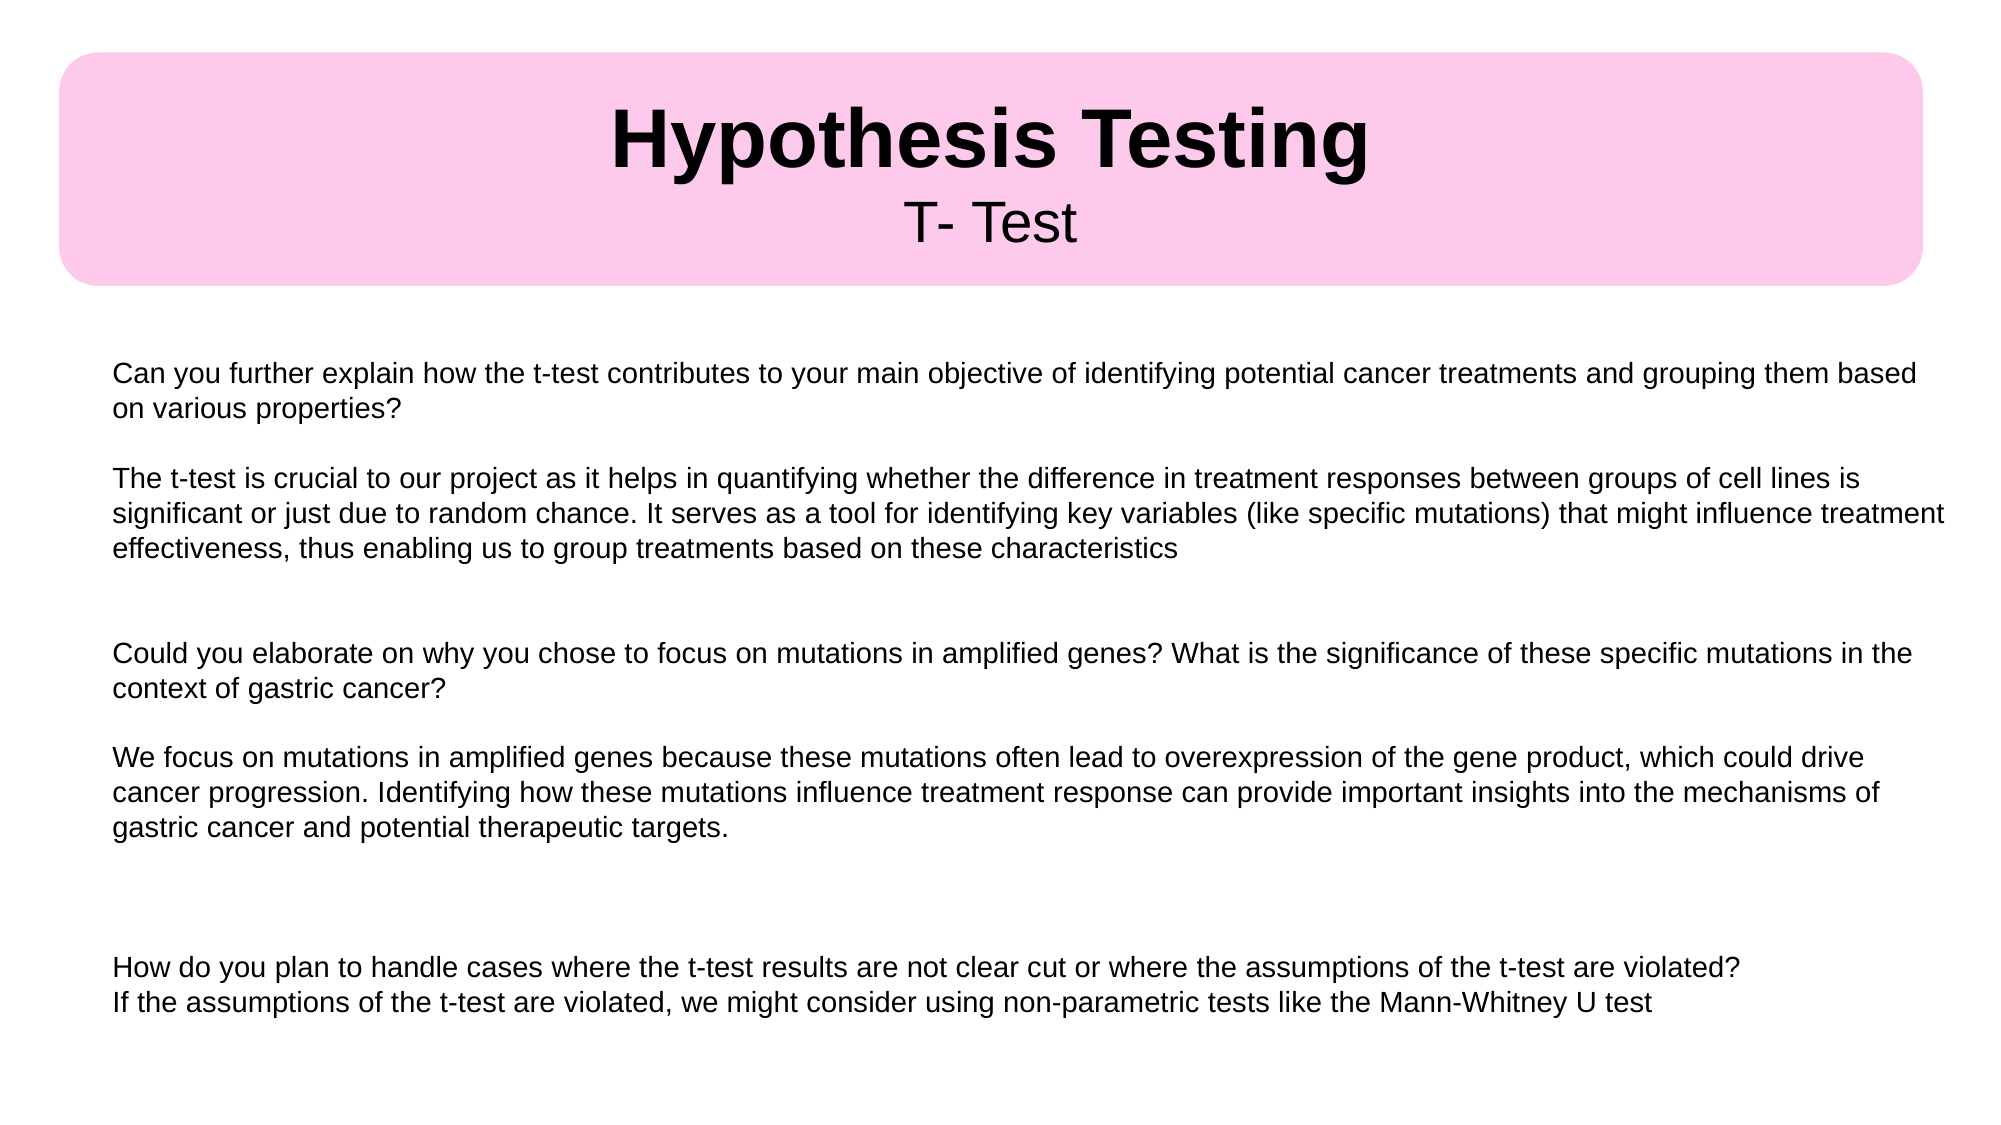

Hypothesis Testing
T- Test

Can you further explain how the t-test contributes to your main objective of identifying potential cancer treatments and grouping them based on various properties?

The t-test is crucial to our project as it helps in quantifying whether the difference in treatment responses between groups of cell lines is significant or just due to random chance. It serves as a tool for identifying key variables (like specific mutations) that might influence treatment effectiveness, thus enabling us to group treatments based on these characteristics

Could you elaborate on why you chose to focus on mutations in amplified genes? What is the significance of these specific mutations in the context of gastric cancer?

We focus on mutations in amplified genes because these mutations often lead to overexpression of the gene product, which could drive cancer progression. Identifying how these mutations influence treatment response can provide important insights into the mechanisms of gastric cancer and potential therapeutic targets.

How do you plan to handle cases where the t-test results are not clear cut or where the assumptions of the t-test are violated?
If the assumptions of the t-test are violated, we might consider using non-parametric tests like the Mann-Whitney U test